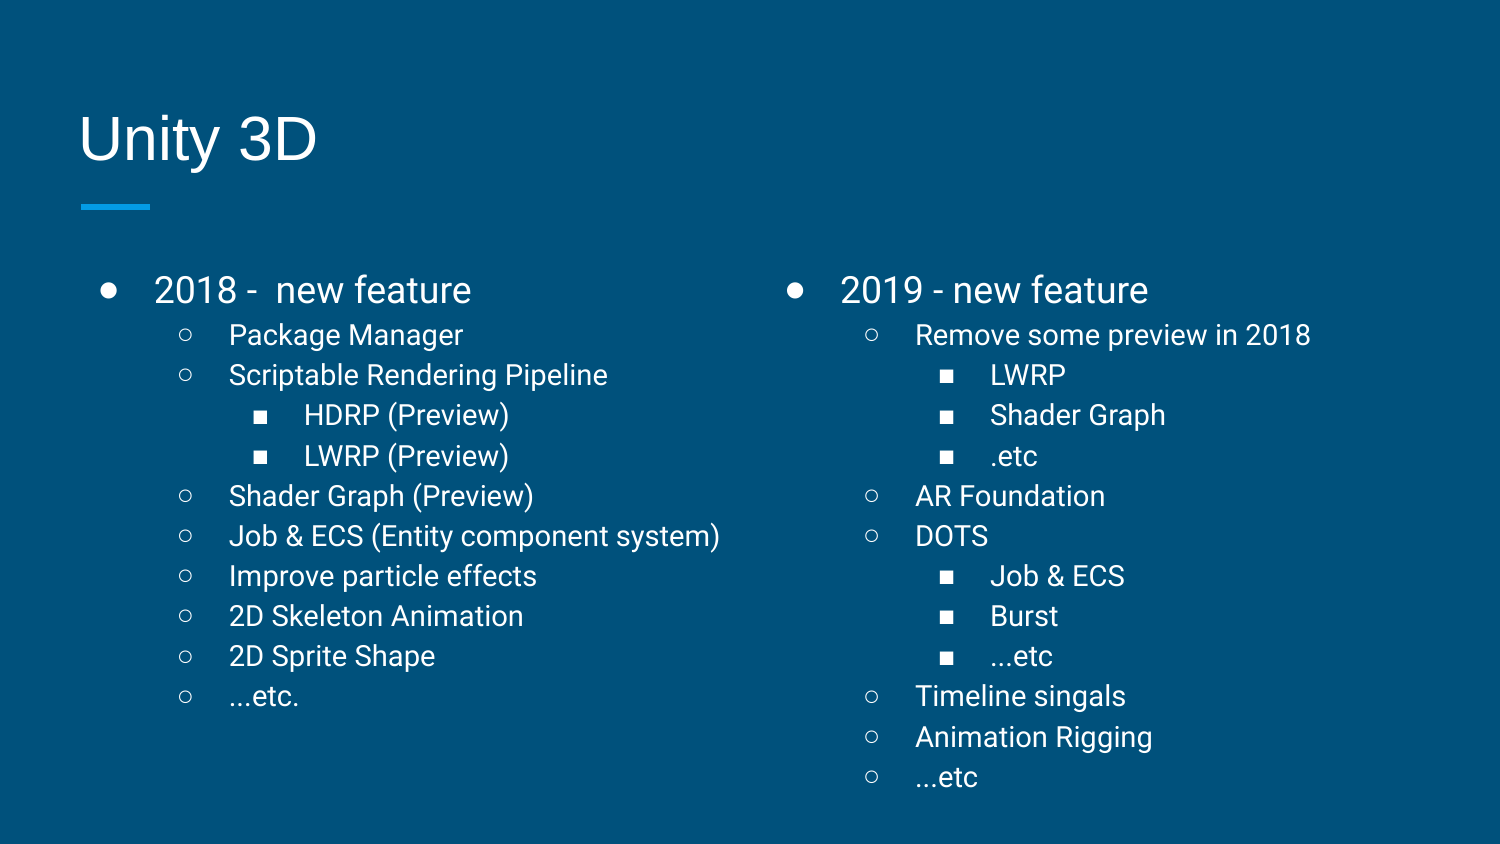

# Unity 3D
2018 -  new feature
Package Manager
Scriptable Rendering Pipeline
HDRP (Preview)
LWRP (Preview)
Shader Graph (Preview)
Job & ECS (Entity component system)
Improve particle effects
2D Skeleton Animation
2D Sprite Shape
...etc.
2019 - new feature
Remove some preview in 2018
LWRP
Shader Graph
.etc
AR Foundation
DOTS
Job & ECS
Burst
...etc
Timeline singals
Animation Rigging
...etc

...etc.